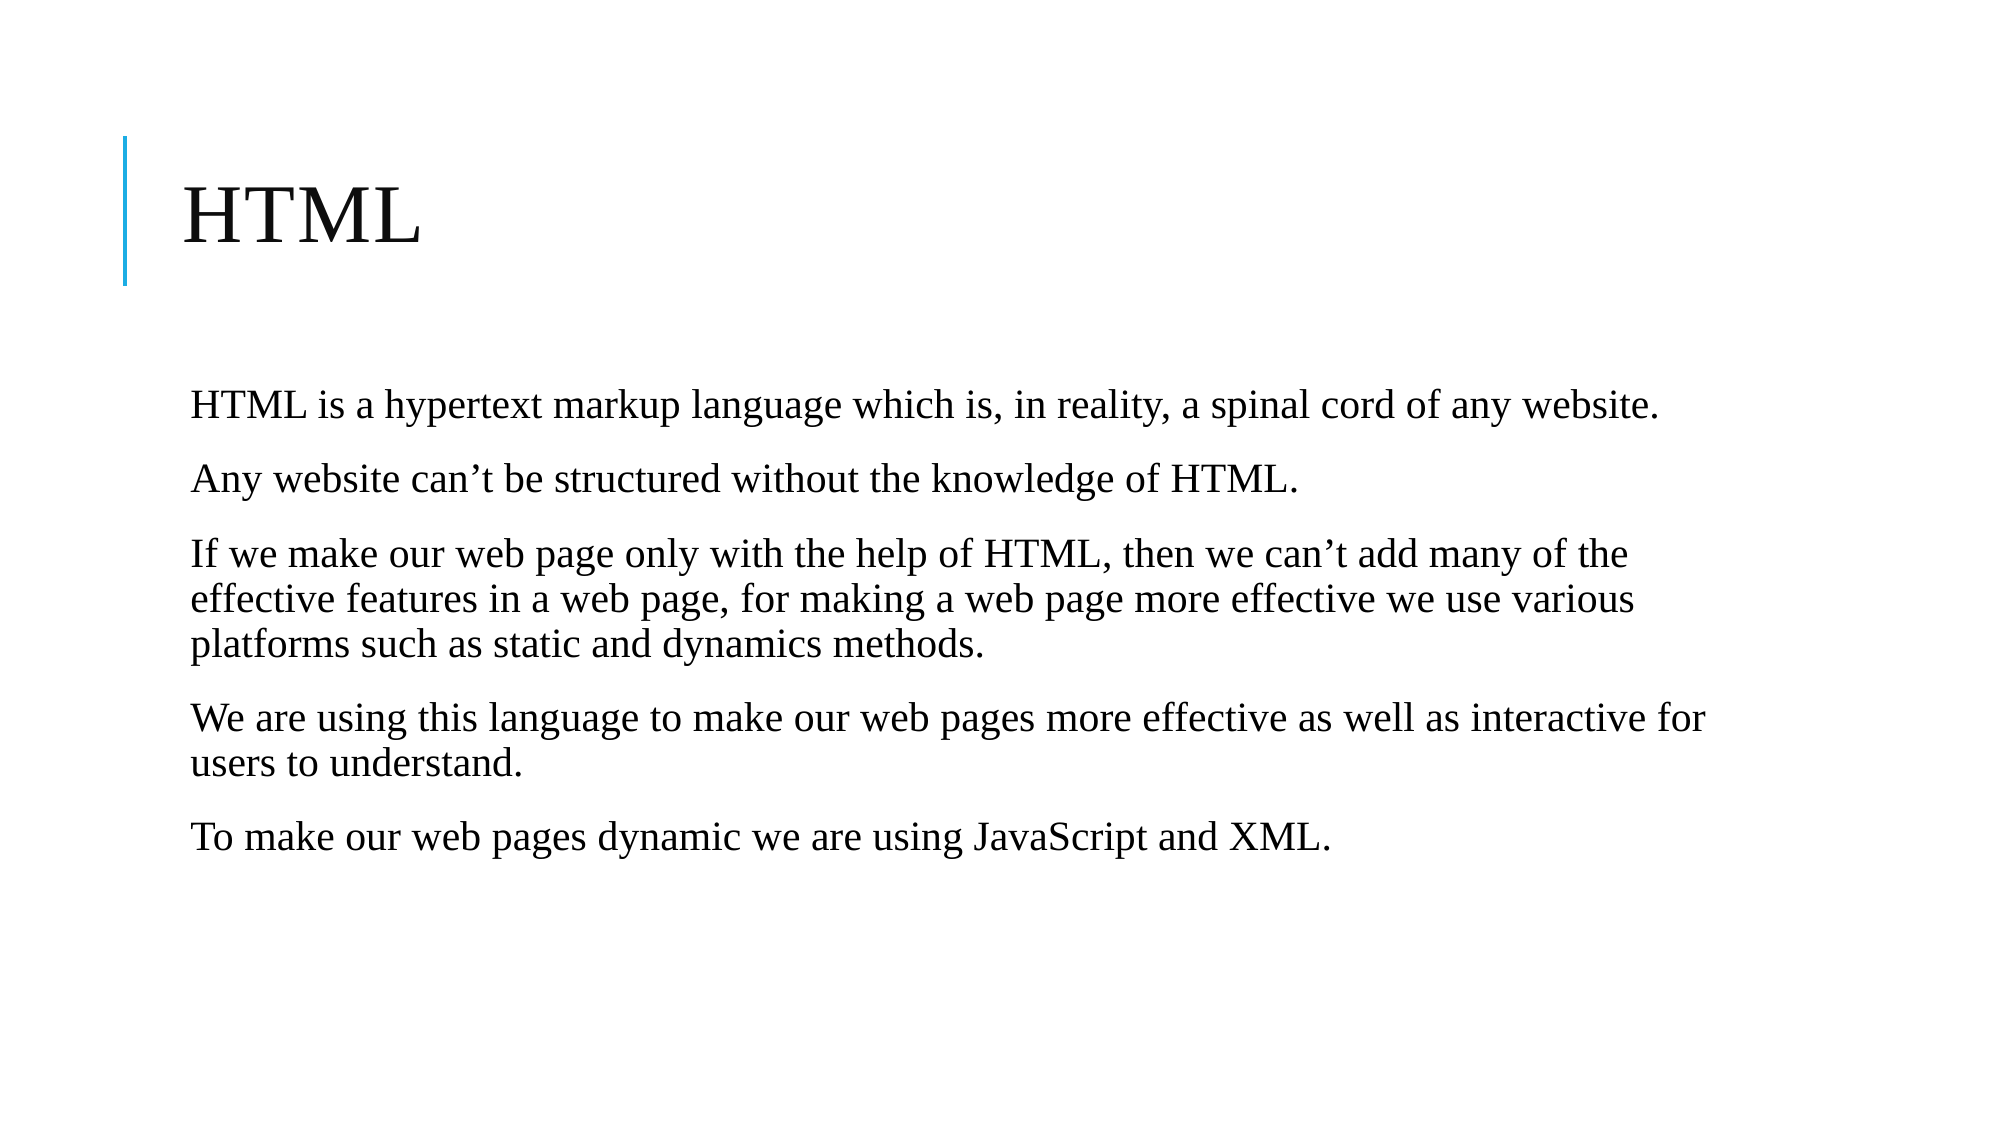

# HTML
HTML is a hypertext markup language which is, in reality, a spinal cord of any website.
Any website can’t be structured without the knowledge of HTML.
If we make our web page only with the help of HTML, then we can’t add many of the effective features in a web page, for making a web page more effective we use various platforms such as static and dynamics methods.
We are using this language to make our web pages more effective as well as interactive for users to understand.
To make our web pages dynamic we are using JavaScript and XML.